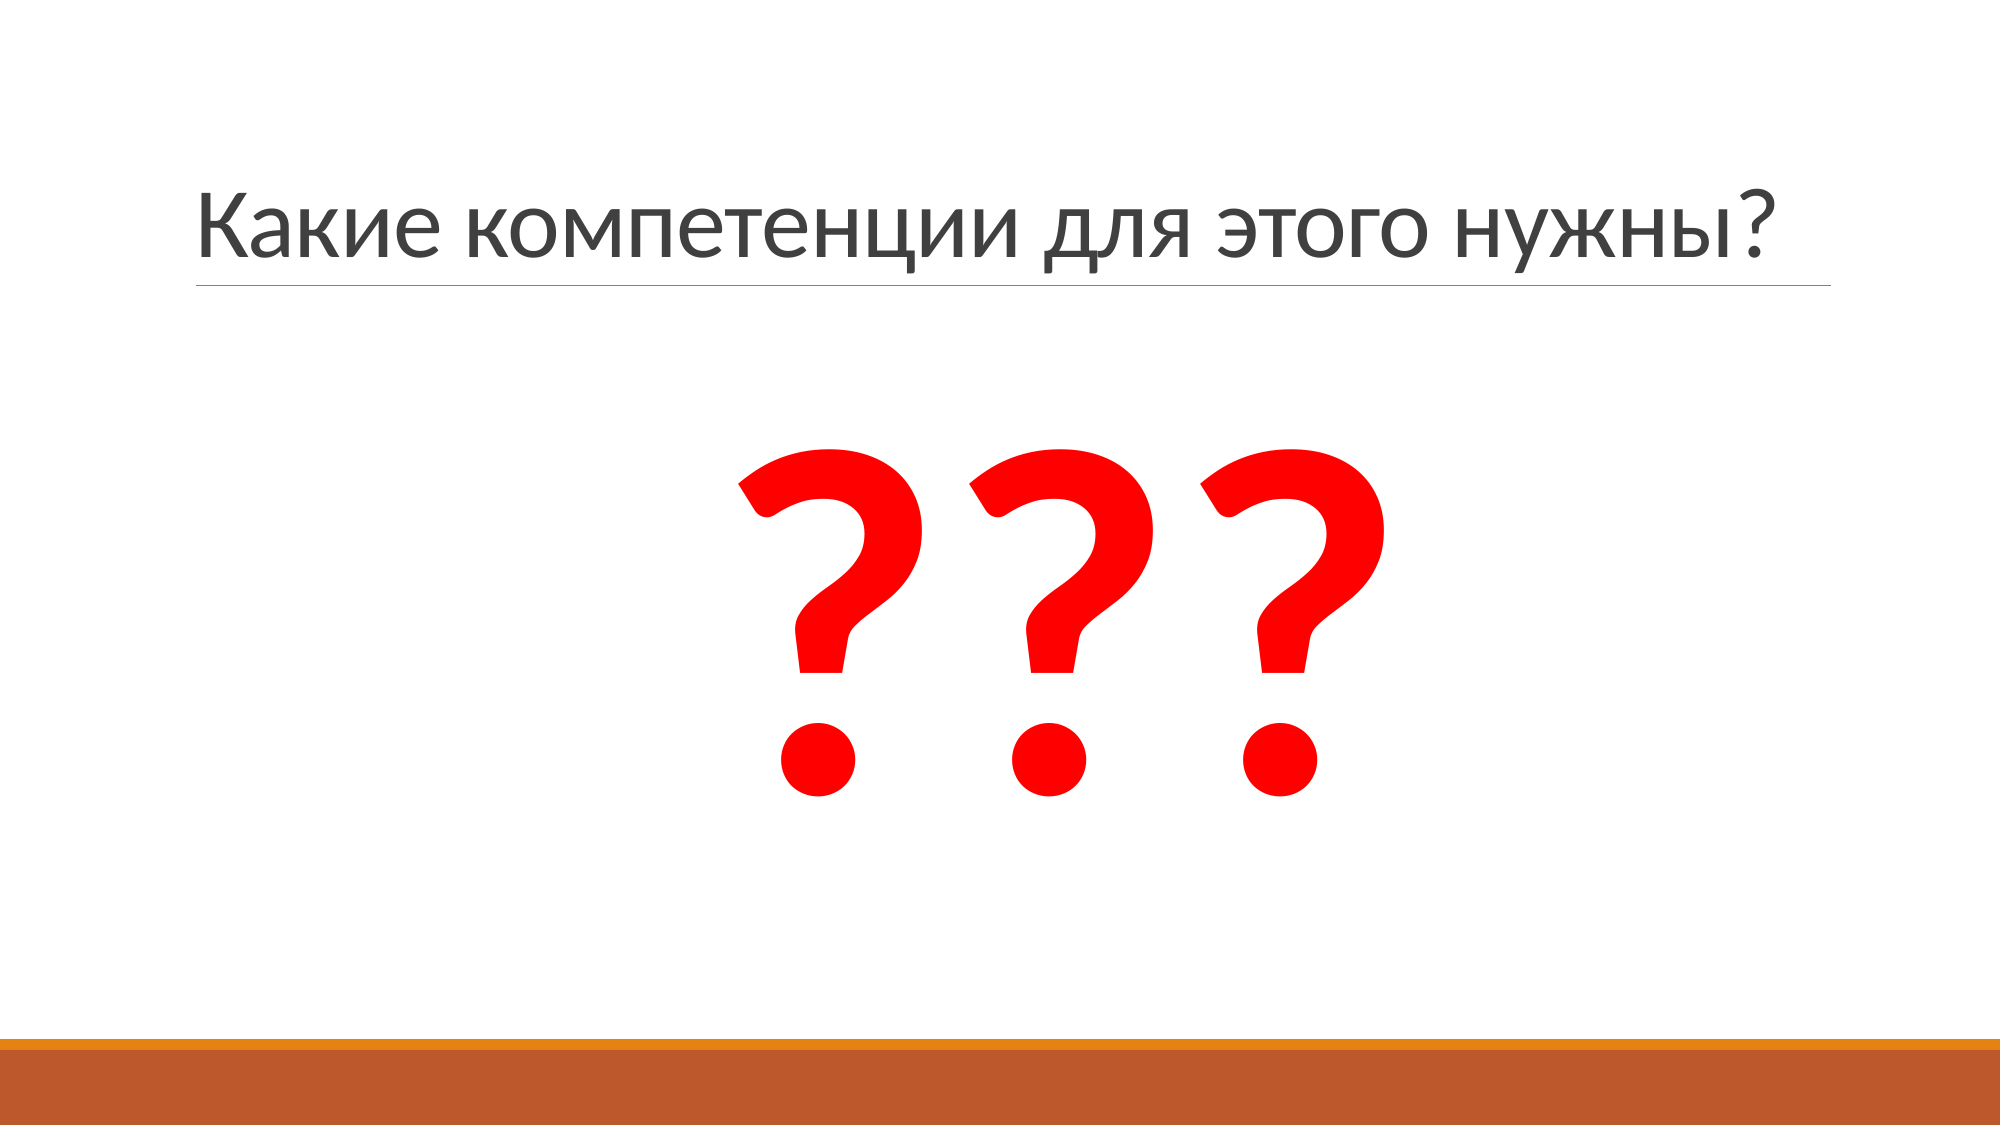

# Какие компетенции для этого нужны?
???